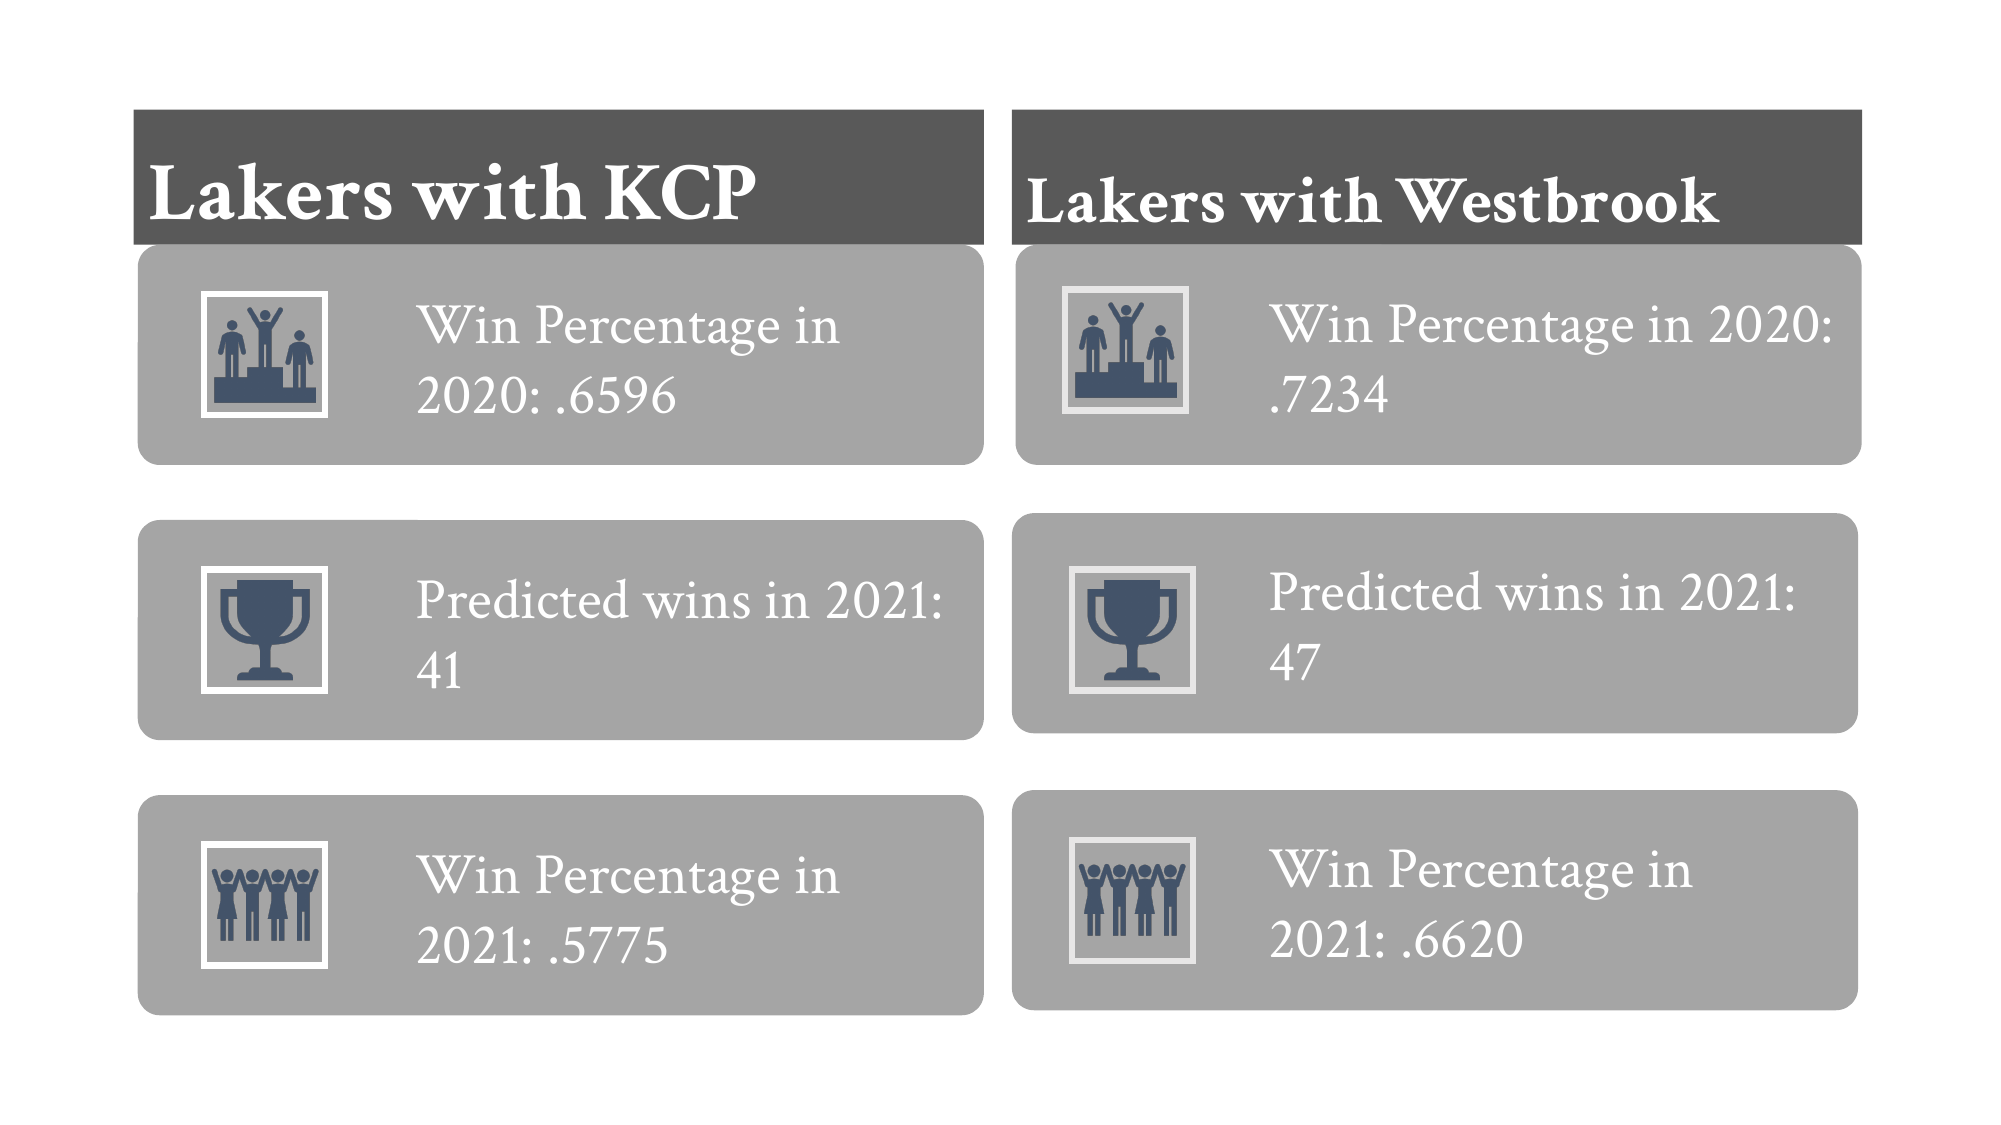

Lakers with KCP
Lakers with Westbrook
Win Percentage in 2020: .6596
Predicted wins in 2021: 41
Win Percentage in 2021: .5775

Win Percentage in 2020: .7234

Predicted wins in 2021:
47

Win Percentage in 2021: .6620